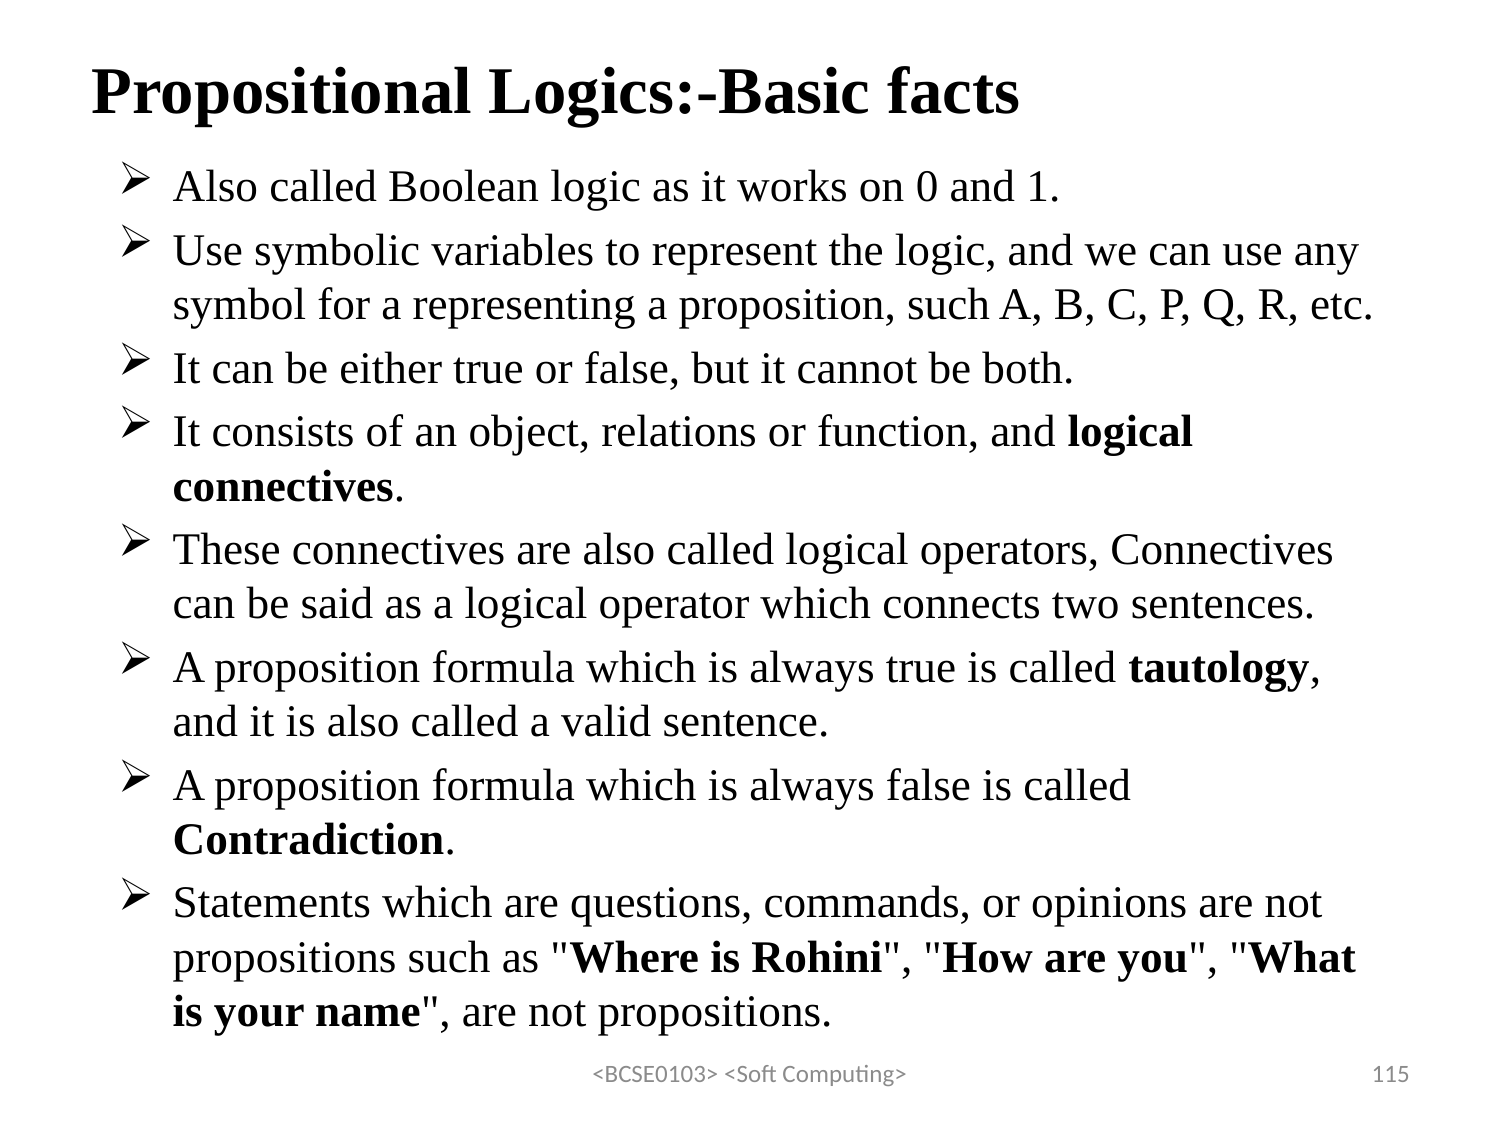

# Propositional Logics:-Basic facts
Also called Boolean logic as it works on 0 and 1.
Use symbolic variables to represent the logic, and we can use any symbol for a representing a proposition, such A, B, C, P, Q, R, etc.
It can be either true or false, but it cannot be both.
It consists of an object, relations or function, and logical connectives.
These connectives are also called logical operators, Connectives can be said as a logical operator which connects two sentences.
A proposition formula which is always true is called tautology, and it is also called a valid sentence.
A proposition formula which is always false is called Contradiction.
Statements which are questions, commands, or opinions are not propositions such as "Where is Rohini", "How are you", "What is your name", are not propositions.
<BCSE0103> <Soft Computing>
115